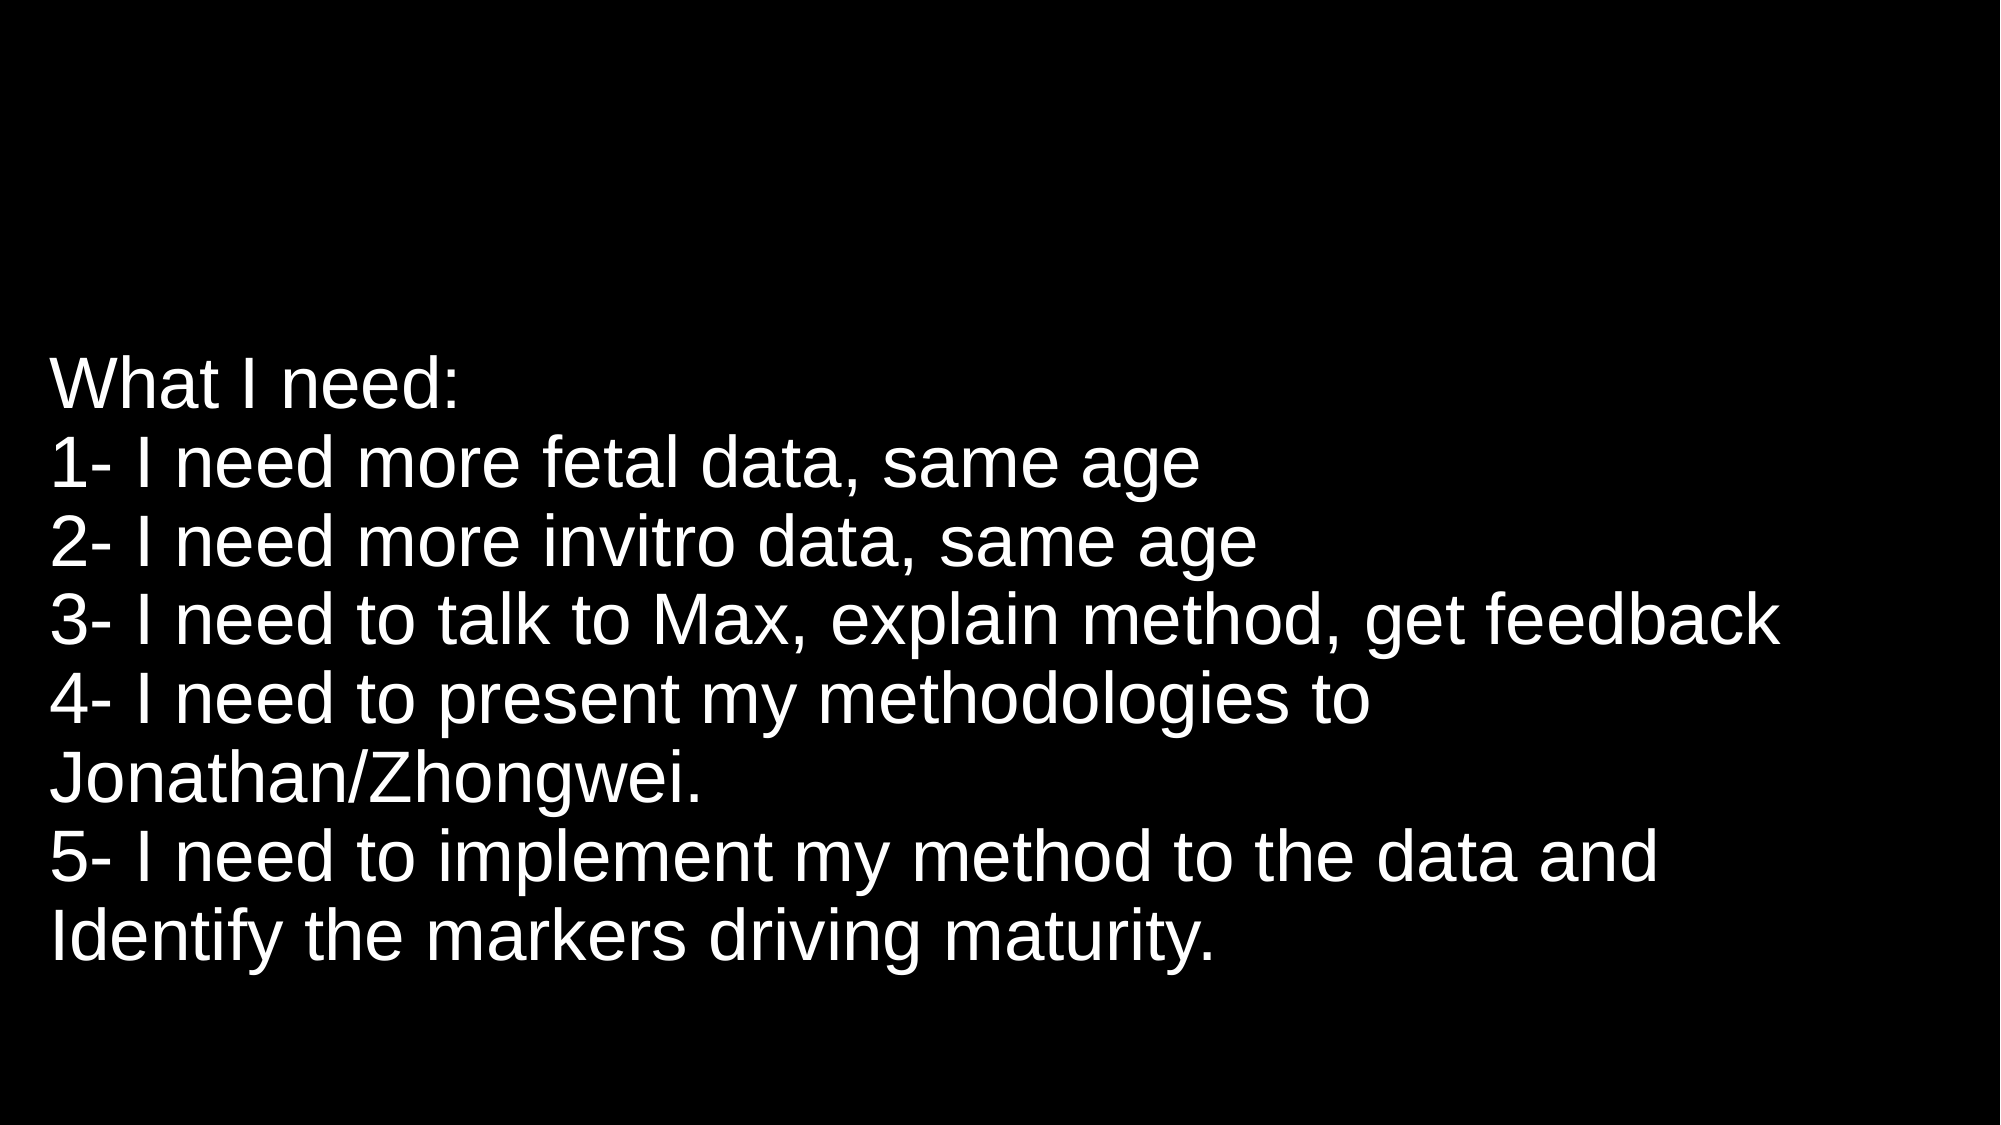

# What I need: 1- I need more fetal data, same age 2- I need more invitro data, same age 3- I need to talk to Max, explain method, get feedback 4- I need to present my methodologies to Jonathan/Zhongwei. 5- I need to implement my method to the data and Identify the markers driving maturity.